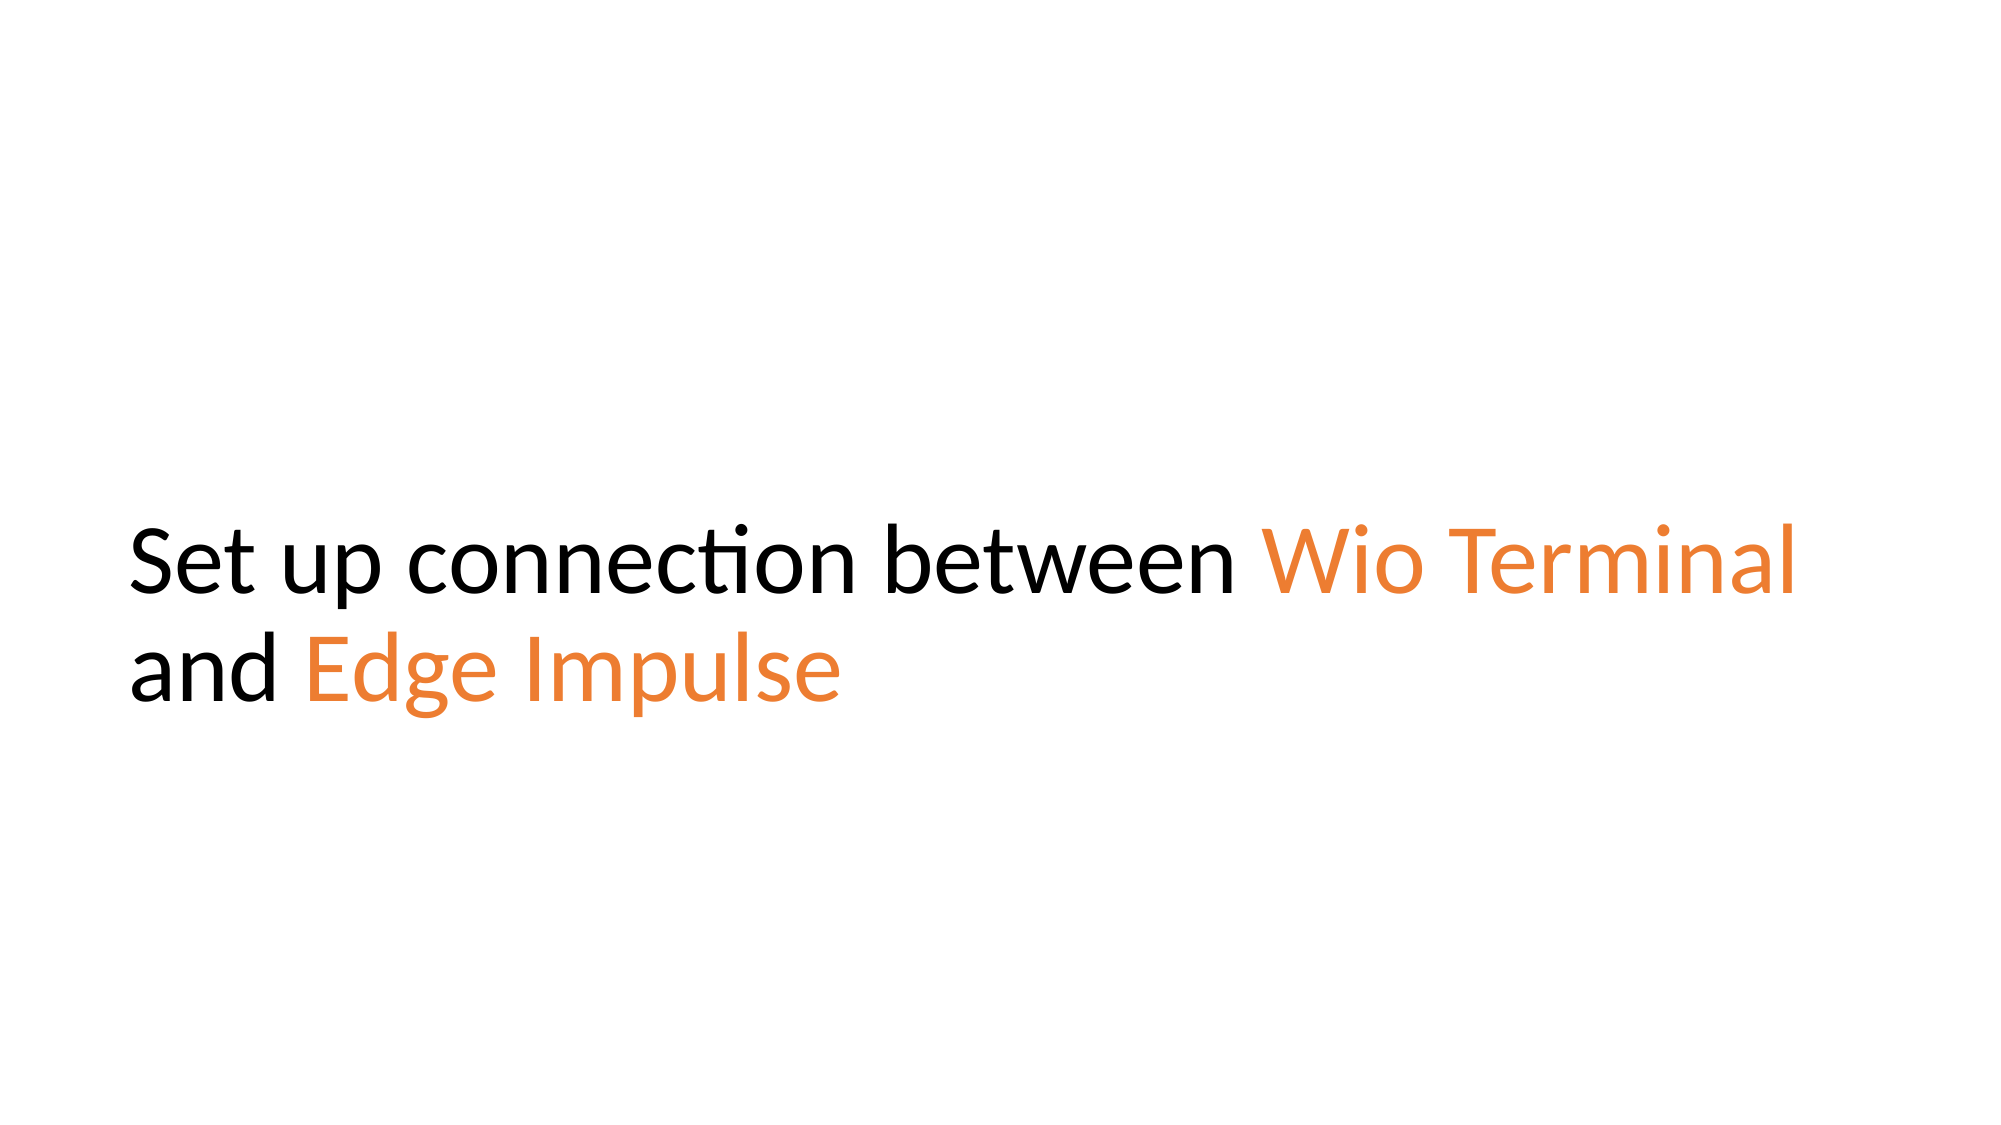

# Set up connection between Wio Terminal and Edge Impulse